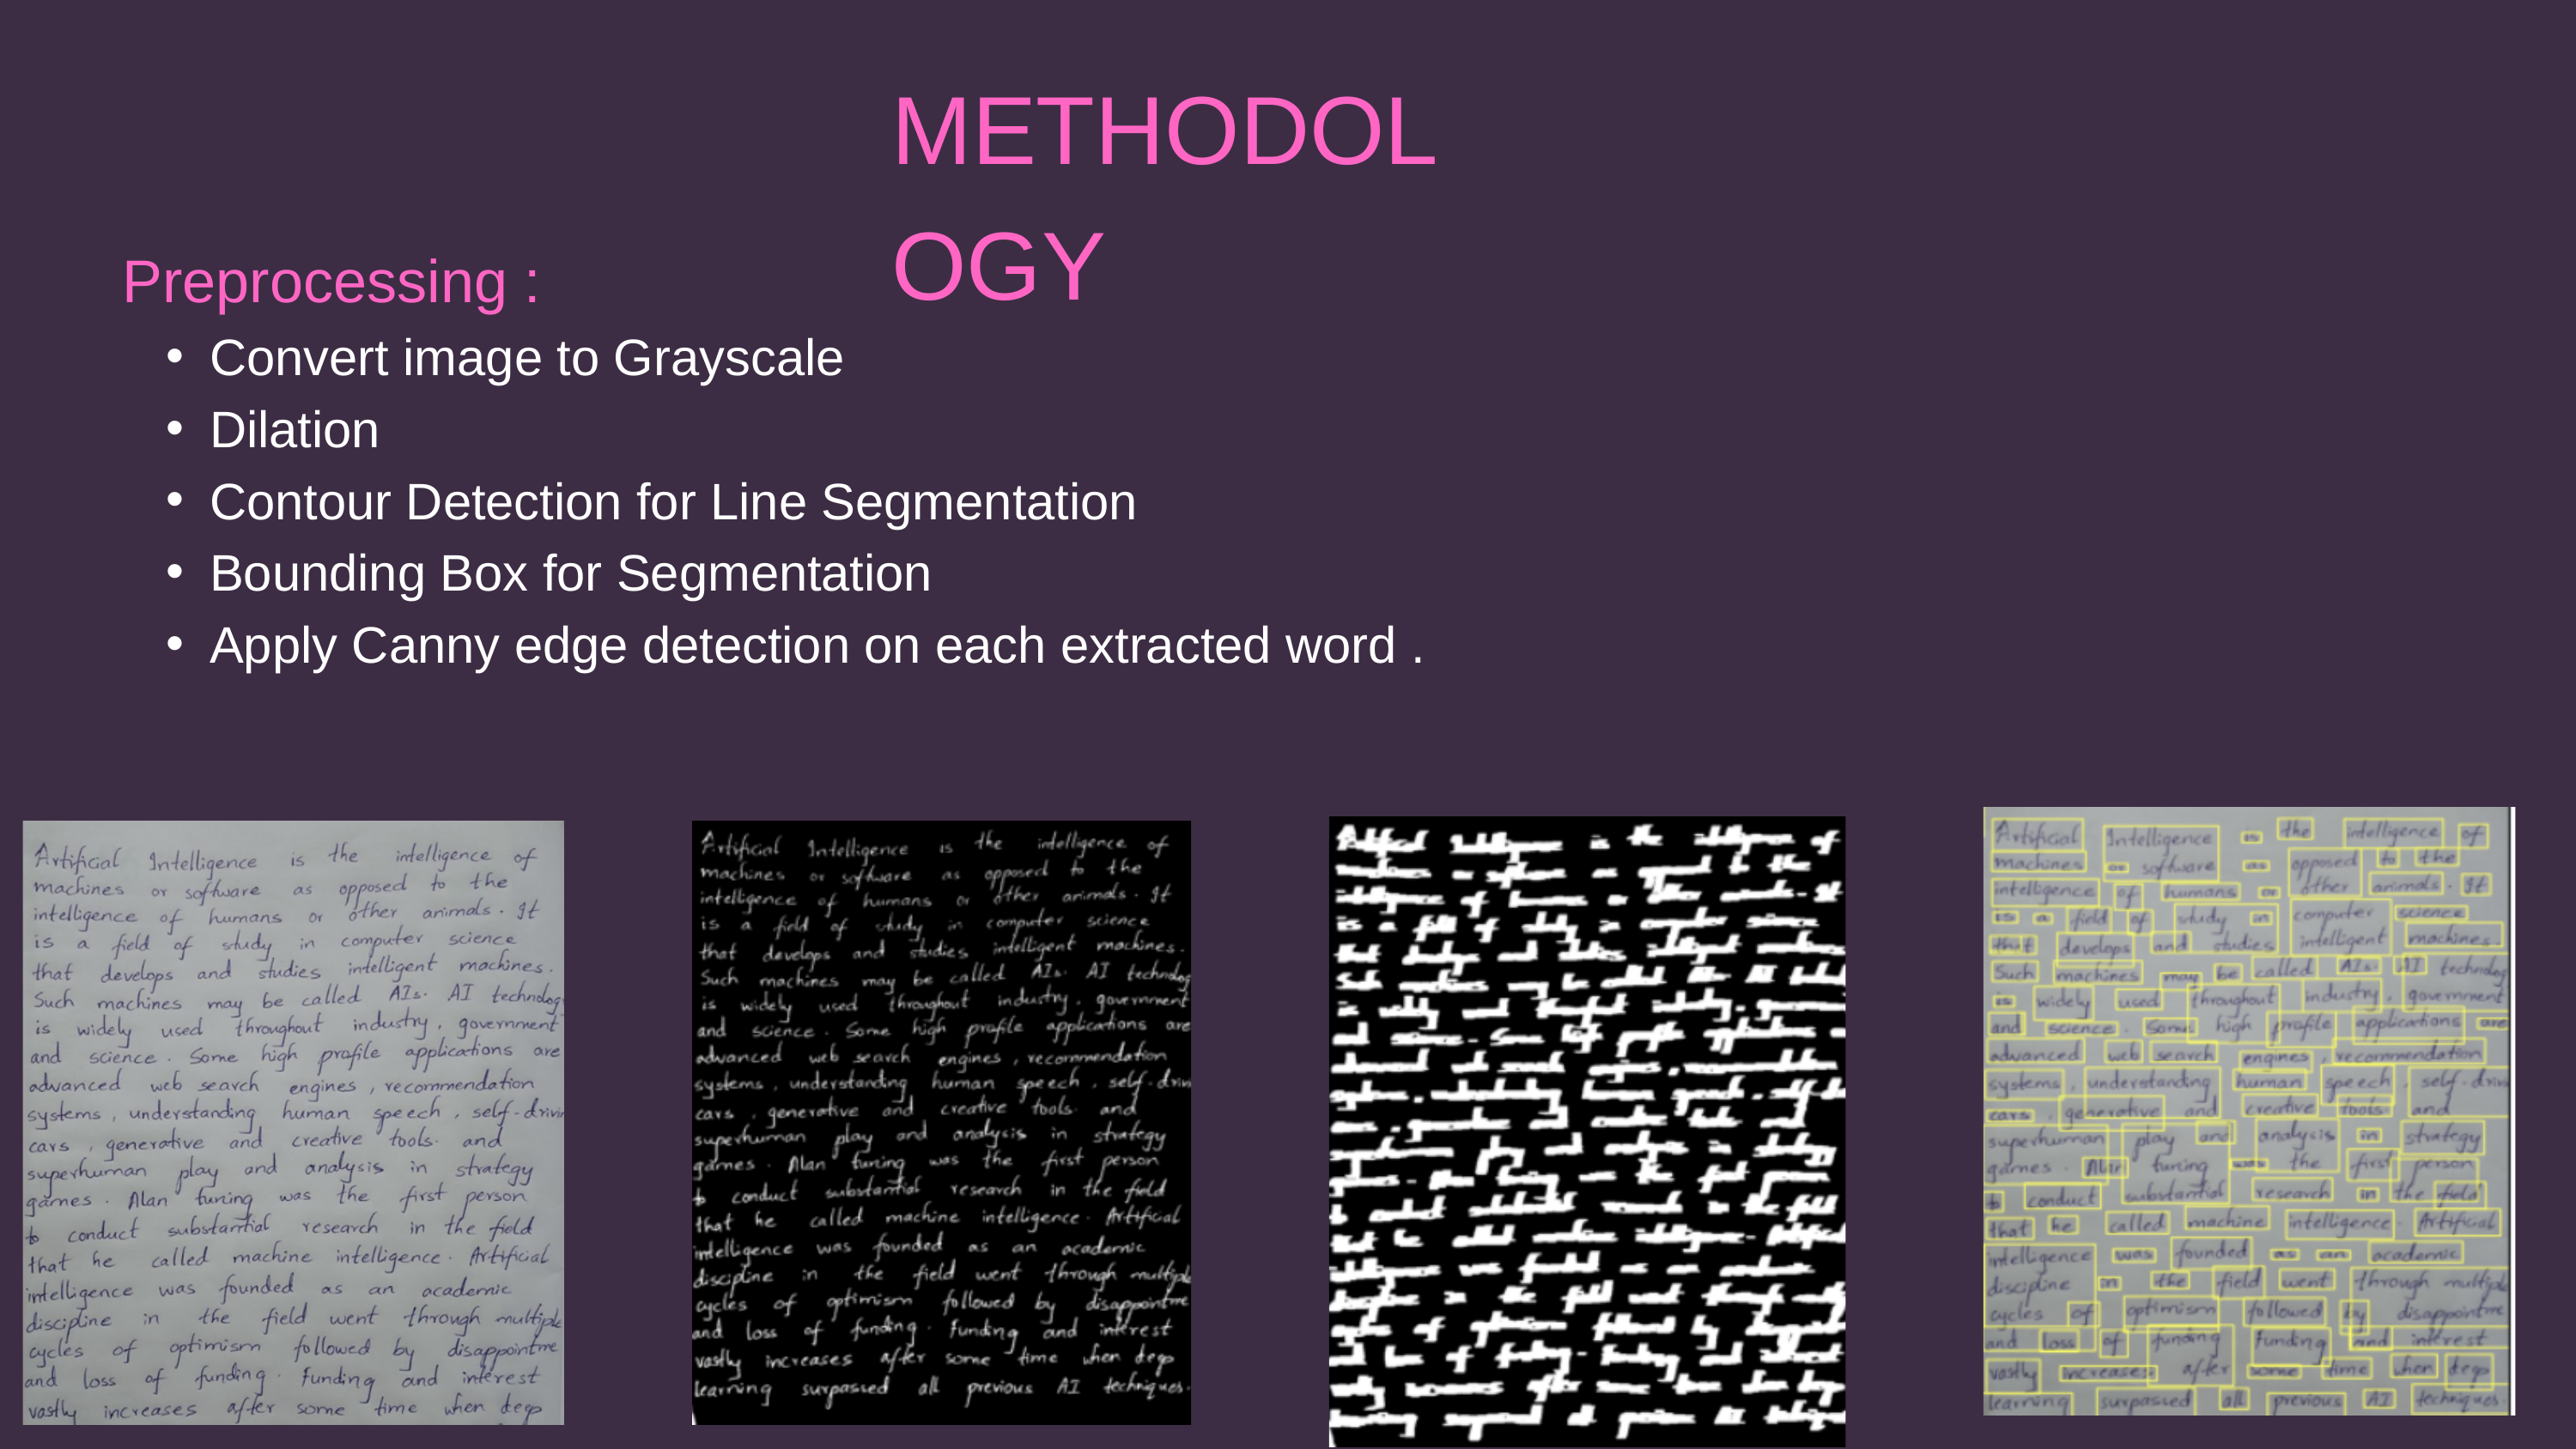

METHODOLOGY

Preprocessing :
Convert image to Grayscale
Dilation
Contour Detection for Line Segmentation
Bounding Box for Segmentation
Apply Canny edge detection on each extracted word .